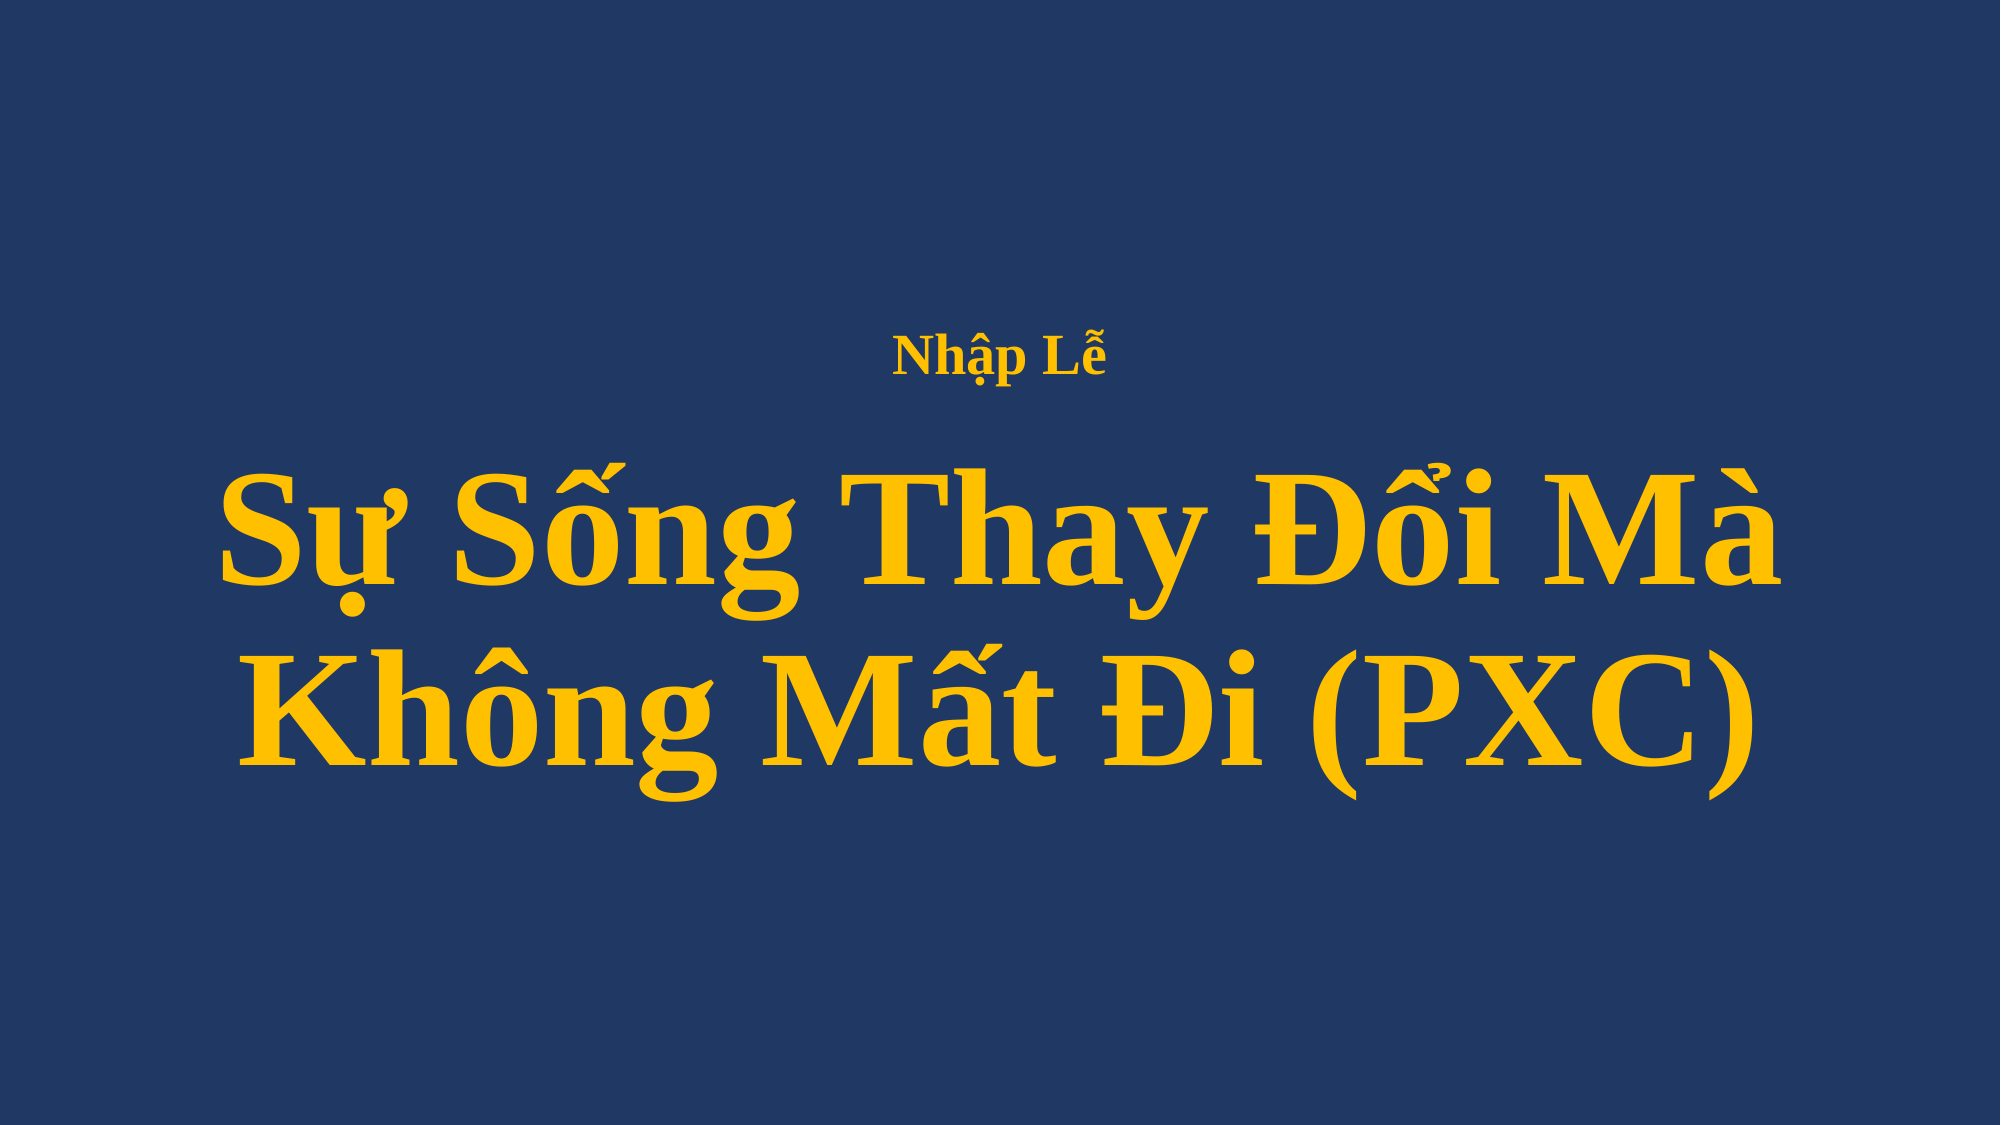

# Nhập Lễ Sự Sống Thay Đổi Mà Không Mất Đi (PXC)